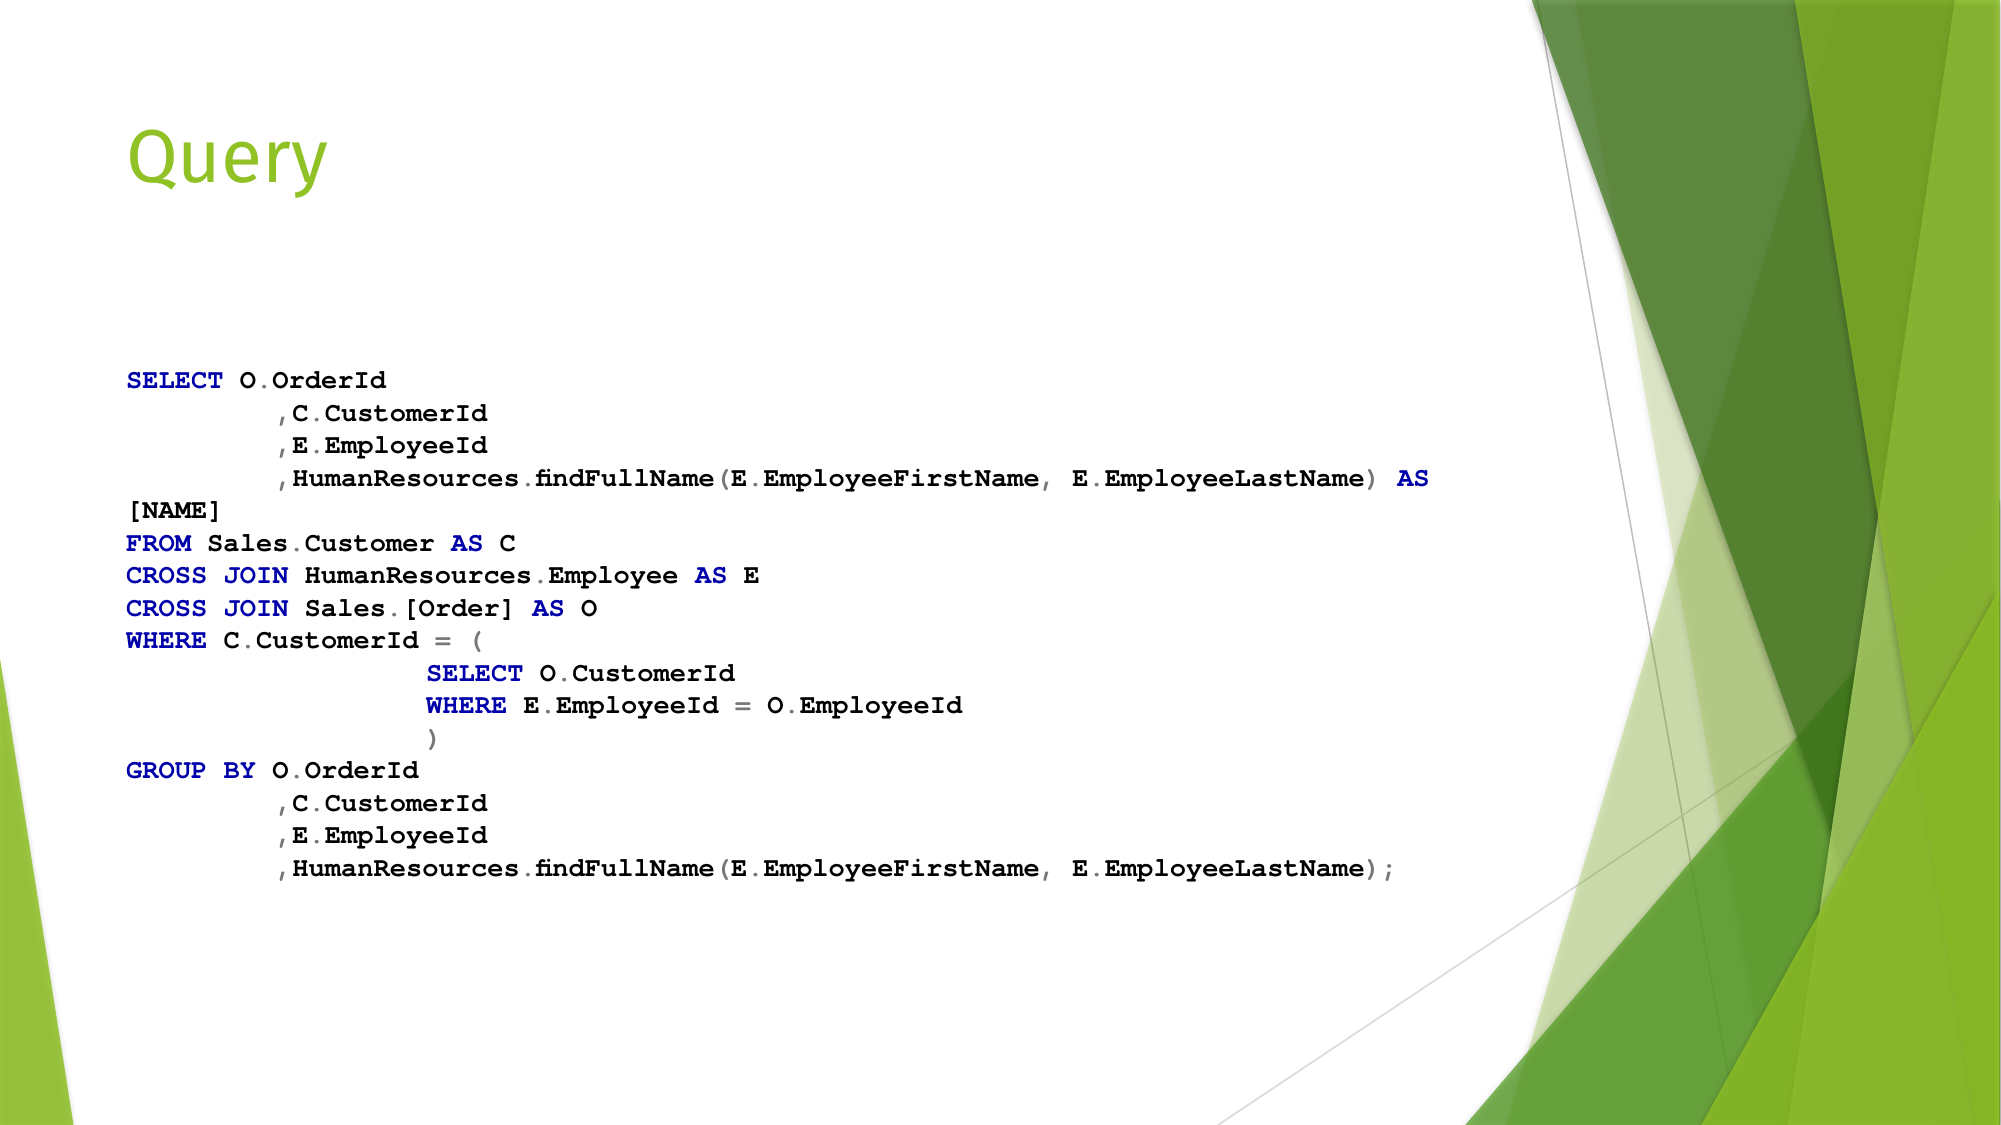

# Query
SELECT O.OrderId
	,C.CustomerId
	,E.EmployeeId
	,HumanResources.findFullName(E.EmployeeFirstName, E.EmployeeLastName) AS [NAME]
FROM Sales.Customer AS C
CROSS JOIN HumanResources.Employee AS E
CROSS JOIN Sales.[Order] AS O
WHERE C.CustomerId = (
		SELECT O.CustomerId
		WHERE E.EmployeeId = O.EmployeeId
		)
GROUP BY O.OrderId
	,C.CustomerId
	,E.EmployeeId
	,HumanResources.findFullName(E.EmployeeFirstName, E.EmployeeLastName);